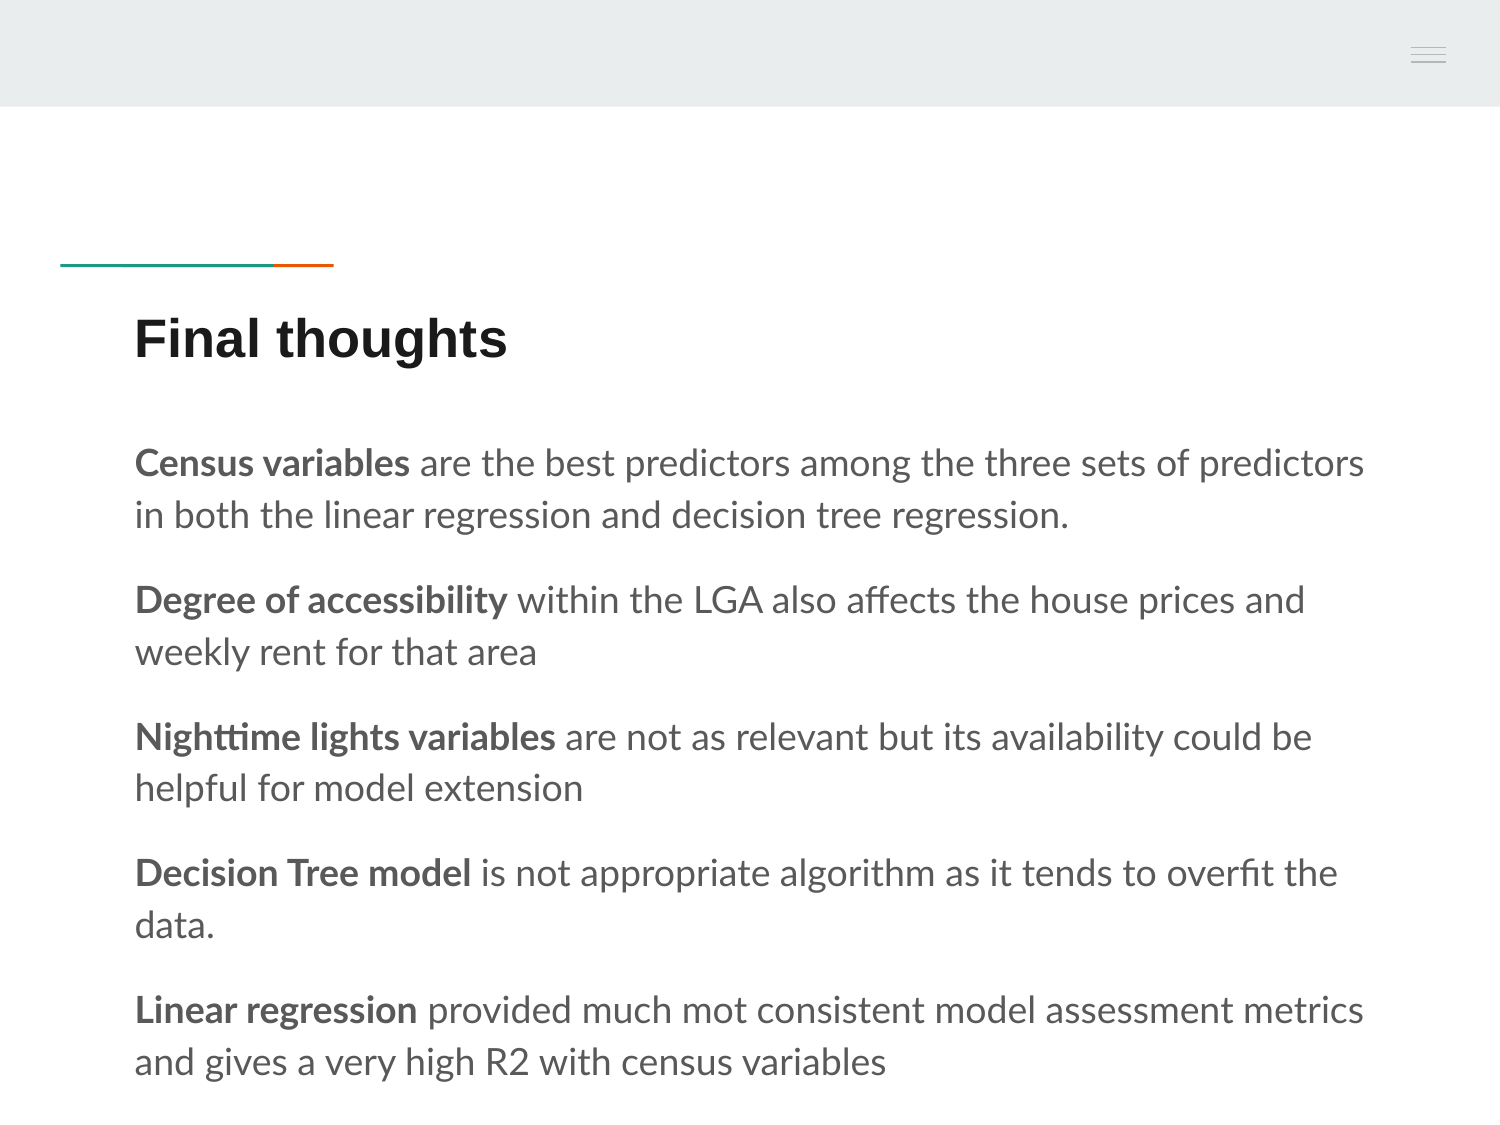

# Final thoughts
Census variables are the best predictors among the three sets of predictors in both the linear regression and decision tree regression.
Degree of accessibility within the LGA also affects the house prices and weekly rent for that area
Nighttime lights variables are not as relevant but its availability could be helpful for model extension
Decision Tree model is not appropriate algorithm as it tends to overfit the data.
Linear regression provided much mot consistent model assessment metrics and gives a very high R2 with census variables